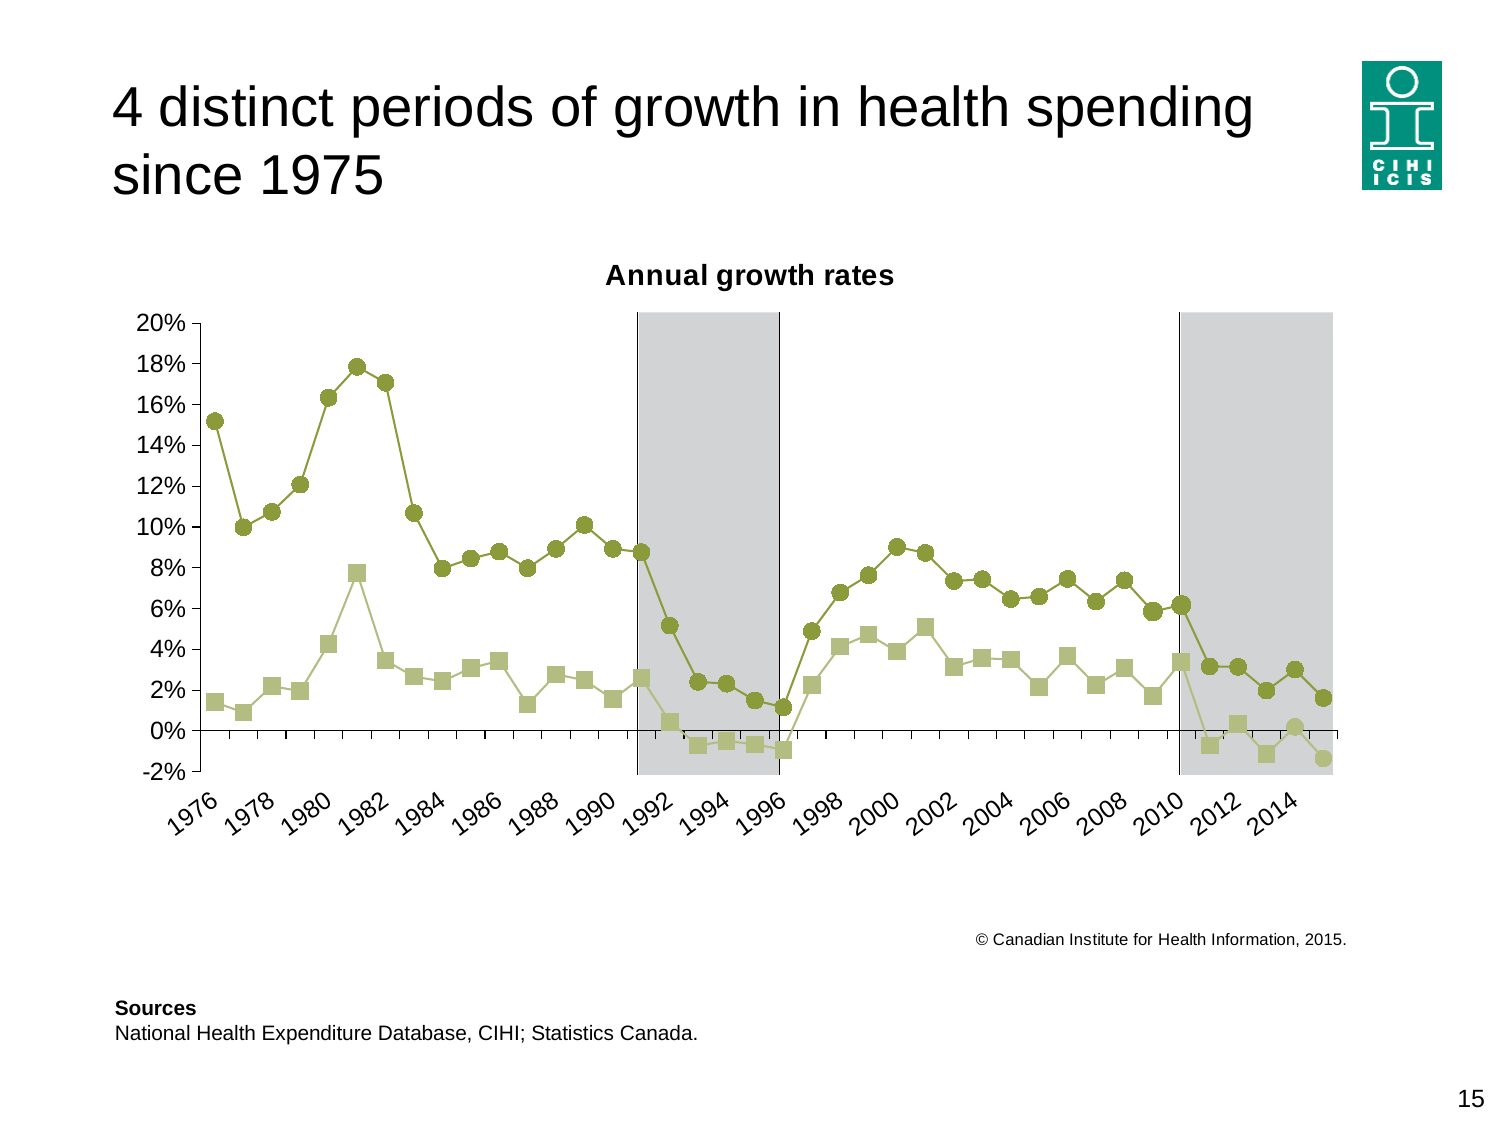

# 4 distinct periods of growth in health spending since 1975

### Chart: Annual growth rates

| Category | Total | Real per capita | Forecast |
|---|---|---|---|
| 1976 | 15.16746994516045 | 1.3847096063507314 | None |
| 1977 | 9.965959732076058 | 0.8799551259889737 | None |
| 1978 | 10.723777858640382 | 2.1765785699138895 | None |
| 1979 | 12.058820641344624 | 1.9269065766250648 | None |
| 1980 | 16.32105393346983 | 4.240176180612476 | None |
| 1981 | 17.84137110366992 | 7.7364143930946705 | None |
| 1982 | 17.058551509556843 | 3.4320670849383506 | None |
| 1983 | 10.661778639194397 | 2.640586964380831 | None |
| 1984 | 7.945499790321775 | 2.4089761715648805 | None |
| 1985 | 8.434850675554673 | 3.057471906894449 | None |
| 1986 | 8.774022049755569 | 3.417579598016718 | None |
| 1987 | 7.963100206719931 | 1.2666026830318255 | None |
| 1988 | 8.91415527993178 | 2.7520942191325615 | None |
| 1989 | 10.078777501229276 | 2.4640057012608185 | None |
| 1990 | 8.90729691121852 | 1.5350309873151335 | None |
| 1991 | 8.748238153366428 | 2.5851598231189765 | None |
| 1992 | 5.141989677740066 | 0.4301339149864969 | None |
| 1993 | 2.384198399448856 | -0.7408222121880526 | None |
| 1994 | 2.293852555712128 | -0.51112330835833 | None |
| 1995 | 1.4731673716017246 | -0.6830186121558501 | None |
| 1996 | 1.1381081769981094 | -0.9428691369029574 | None |
| 1997 | 4.873643232635372 | 2.231598621030151 | None |
| 1998 | 6.763559597219215 | 4.1137734938899495 | None |
| 1999 | 7.61441360165247 | 4.700934448123717 | None |
| 2000 | 8.998934882126552 | 3.8699250860242174 | None |
| 2001 | 8.712588183209636 | 5.0769108943259145 | None |
| 2002 | 7.327632073416224 | 3.127227343960315 | None |
| 2003 | 7.418015910139197 | 3.547893459964757 | None |
| 2004 | 6.443704898117009 | 3.471278223479035 | None |
| 2005 | 6.56856678186184 | 2.117048088246287 | None |
| 2006 | 7.438510226138506 | 3.6428466124520886 | None |
| 2007 | 6.318586334112974 | 2.217356643611512 | None |
| 2008 | 7.367689020829649 | 3.0570782430048515 | None |
| 2009 | 5.833507402219262 | 1.6731155478482806 | None |
| 2010 | 6.148288364119181 | 3.3668739280877658 | None |
| 2011 | 3.1420031226209844 | -0.7369802013520221 | None |
| 2012 | 3.1192333983055986 | 0.32125269222800235 | None |
| 2013 | 1.9540817347907247 | -1.1646237736839926 | None |
| 2014 | 2.984127035444617 | 0.17567341495312583 | None |
| 2015 | 1.5930203209848726 | -1.372907817571023 | None |

Sources
National Health Expenditure Database, CIHI; Statistics Canada.
15